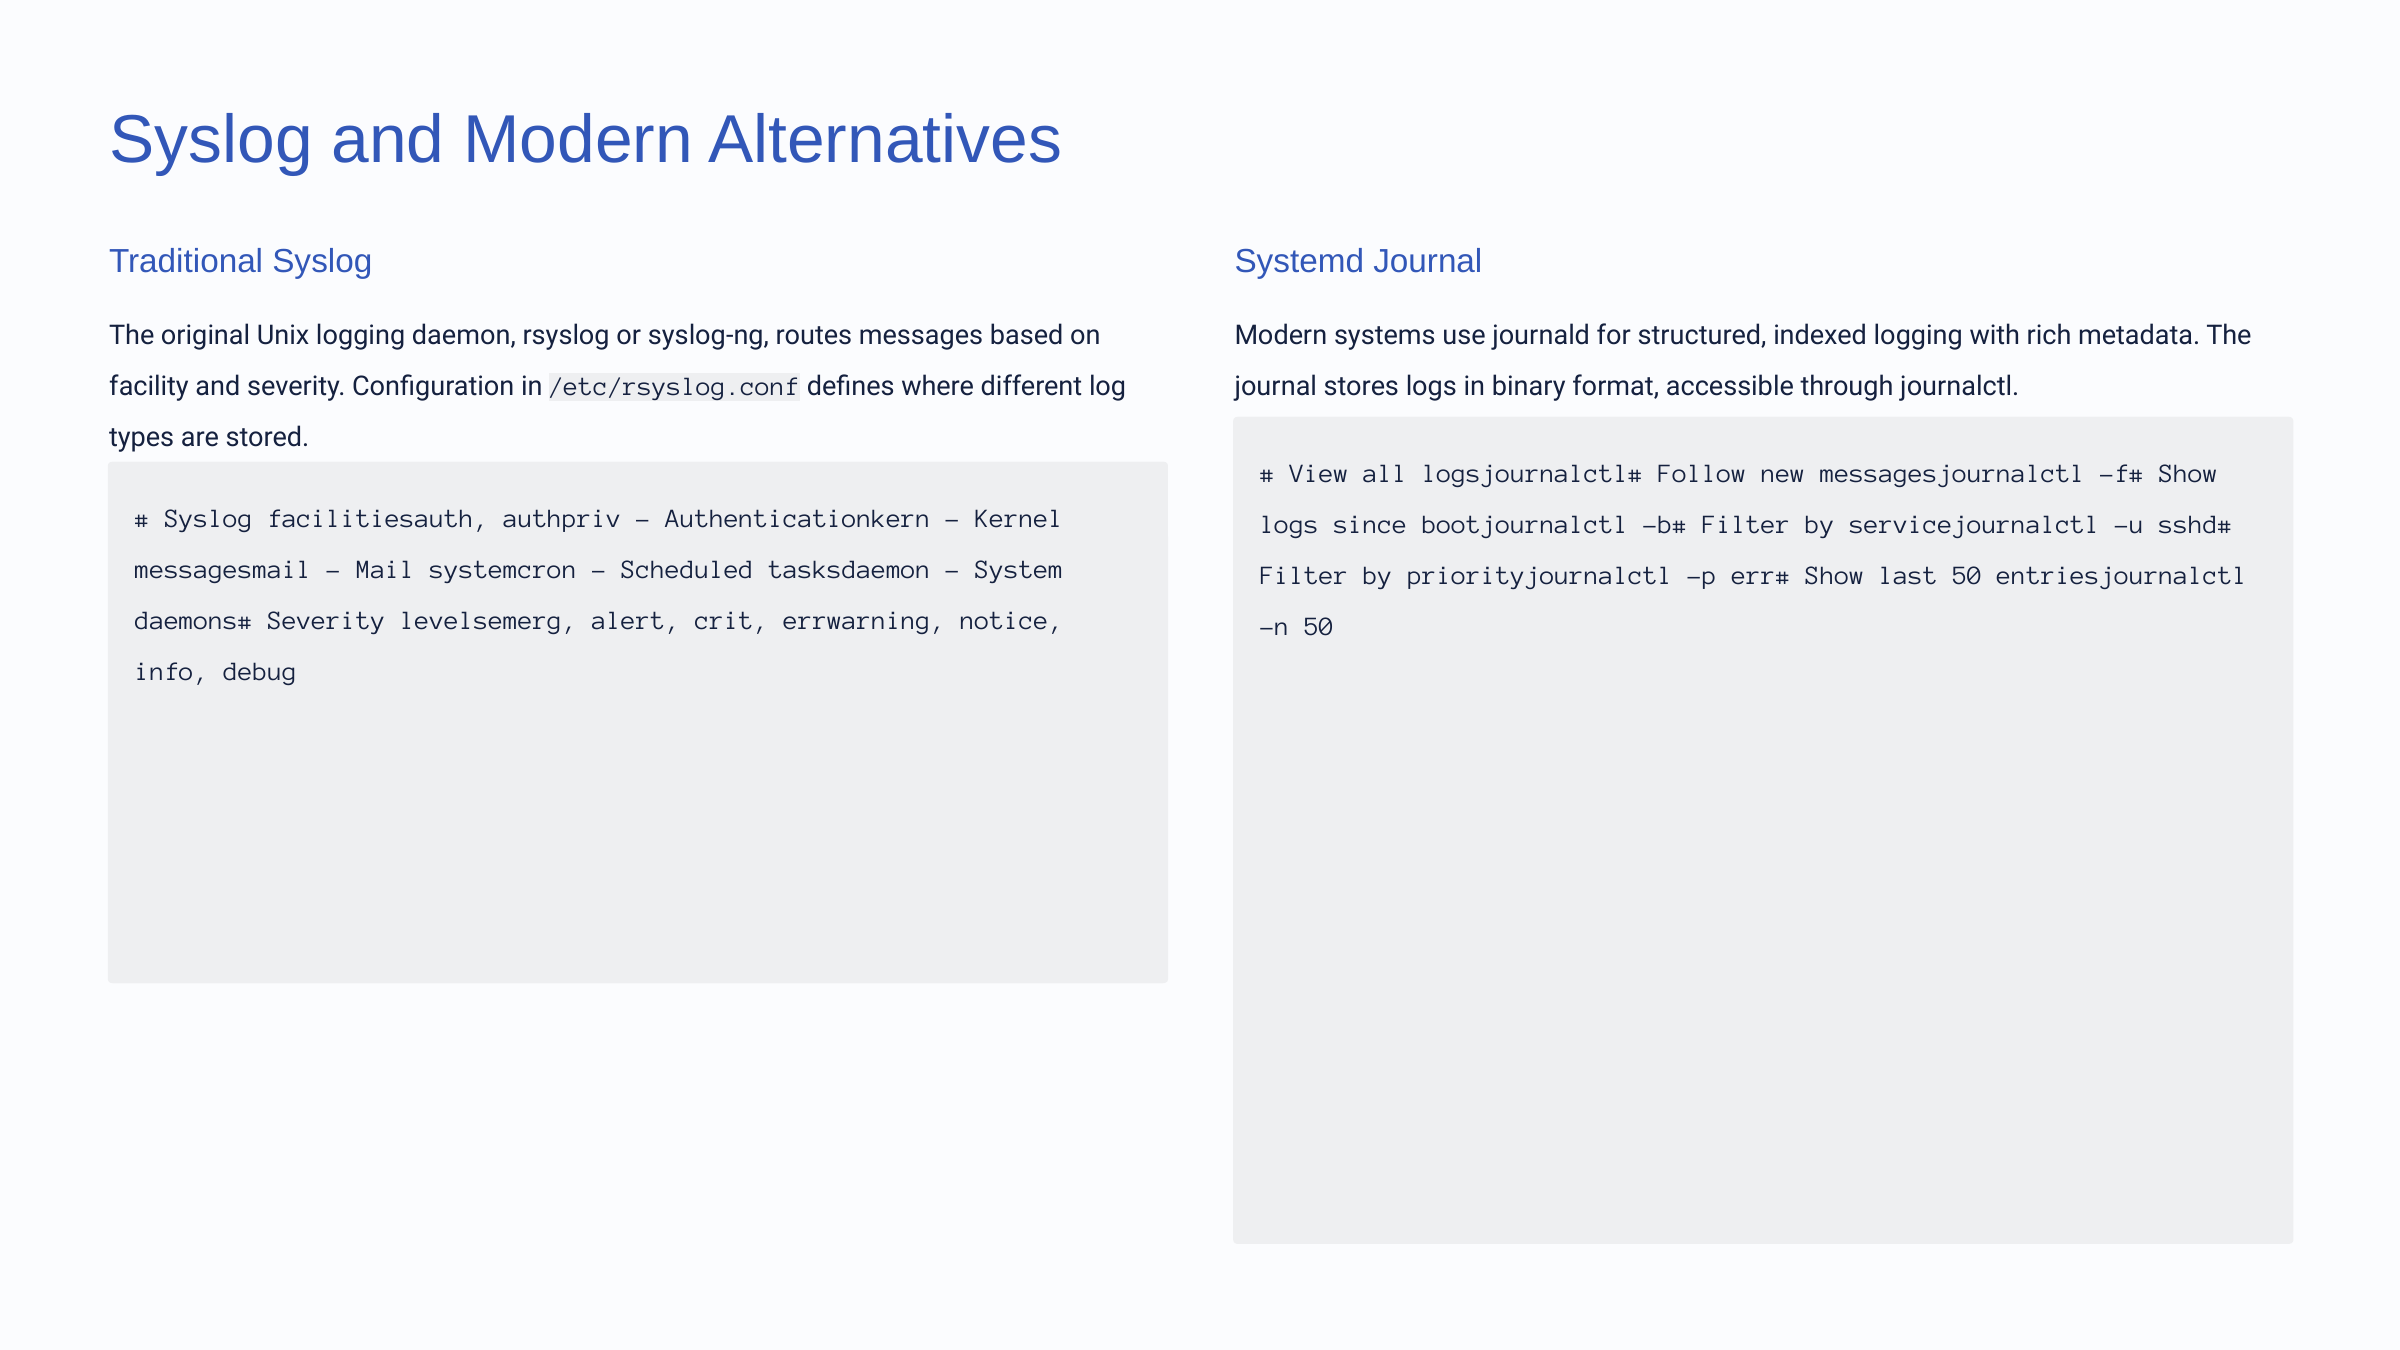

Syslog and Modern Alternatives
Traditional Syslog
Systemd Journal
The original Unix logging daemon, rsyslog or syslog-ng, routes messages based on facility and severity. Configuration in /etc/rsyslog.conf defines where different log types are stored.
Modern systems use journald for structured, indexed logging with rich metadata. The journal stores logs in binary format, accessible through journalctl.

# View all logsjournalctl# Follow new messagesjournalctl -f# Show logs since bootjournalctl -b# Filter by servicejournalctl -u sshd# Filter by priorityjournalctl -p err# Show last 50 entriesjournalctl -n 50

# Syslog facilitiesauth, authpriv - Authenticationkern - Kernel messagesmail - Mail systemcron - Scheduled tasksdaemon - System daemons# Severity levelsemerg, alert, crit, errwarning, notice, info, debug